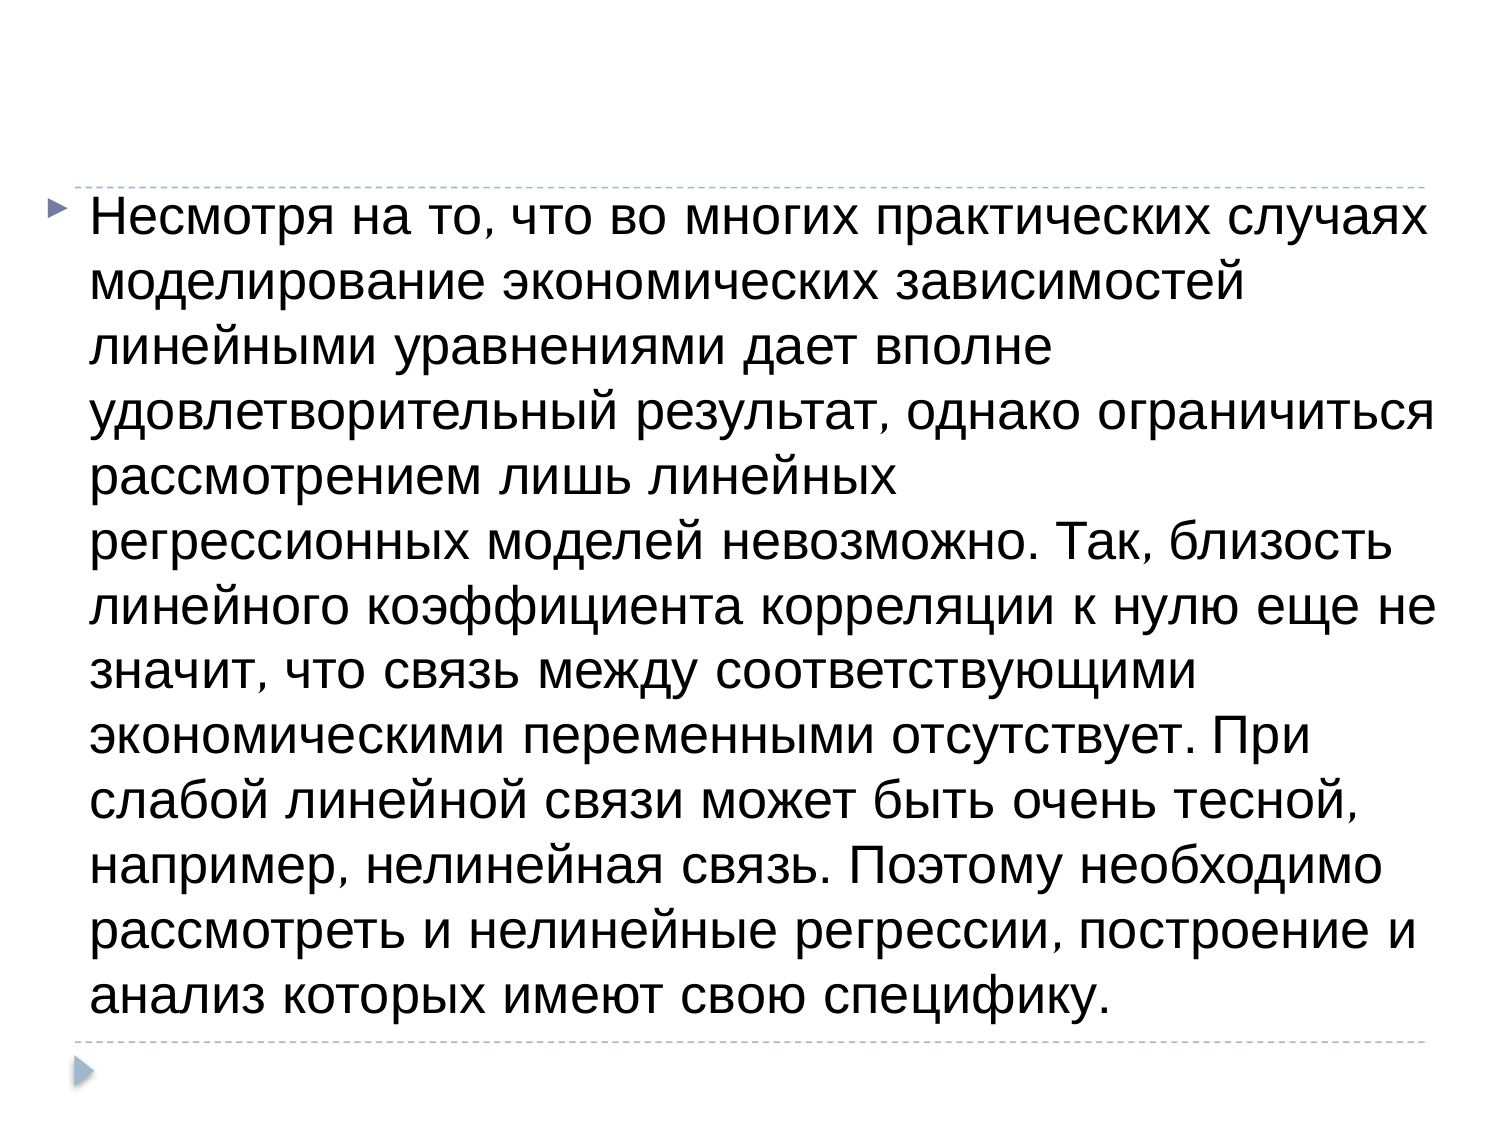

#
Несмотря на то, что во многих практических случаях моделирование экономических зависимостей линейными уравнениями дает вполне удовлетворительный результат, однако ограничиться рассмотрением лишь линейных регрессионных моделей невозможно. Так, близость линейного коэффициента корреляции к нулю еще не значит, что связь между соответствующими экономическими переменными отсутствует. При слабой линейной связи может быть очень тесной, например, нелинейная связь. Поэтому необходимо рассмотреть и нелинейные регрессии, построение и анализ которых имеют свою специфику.